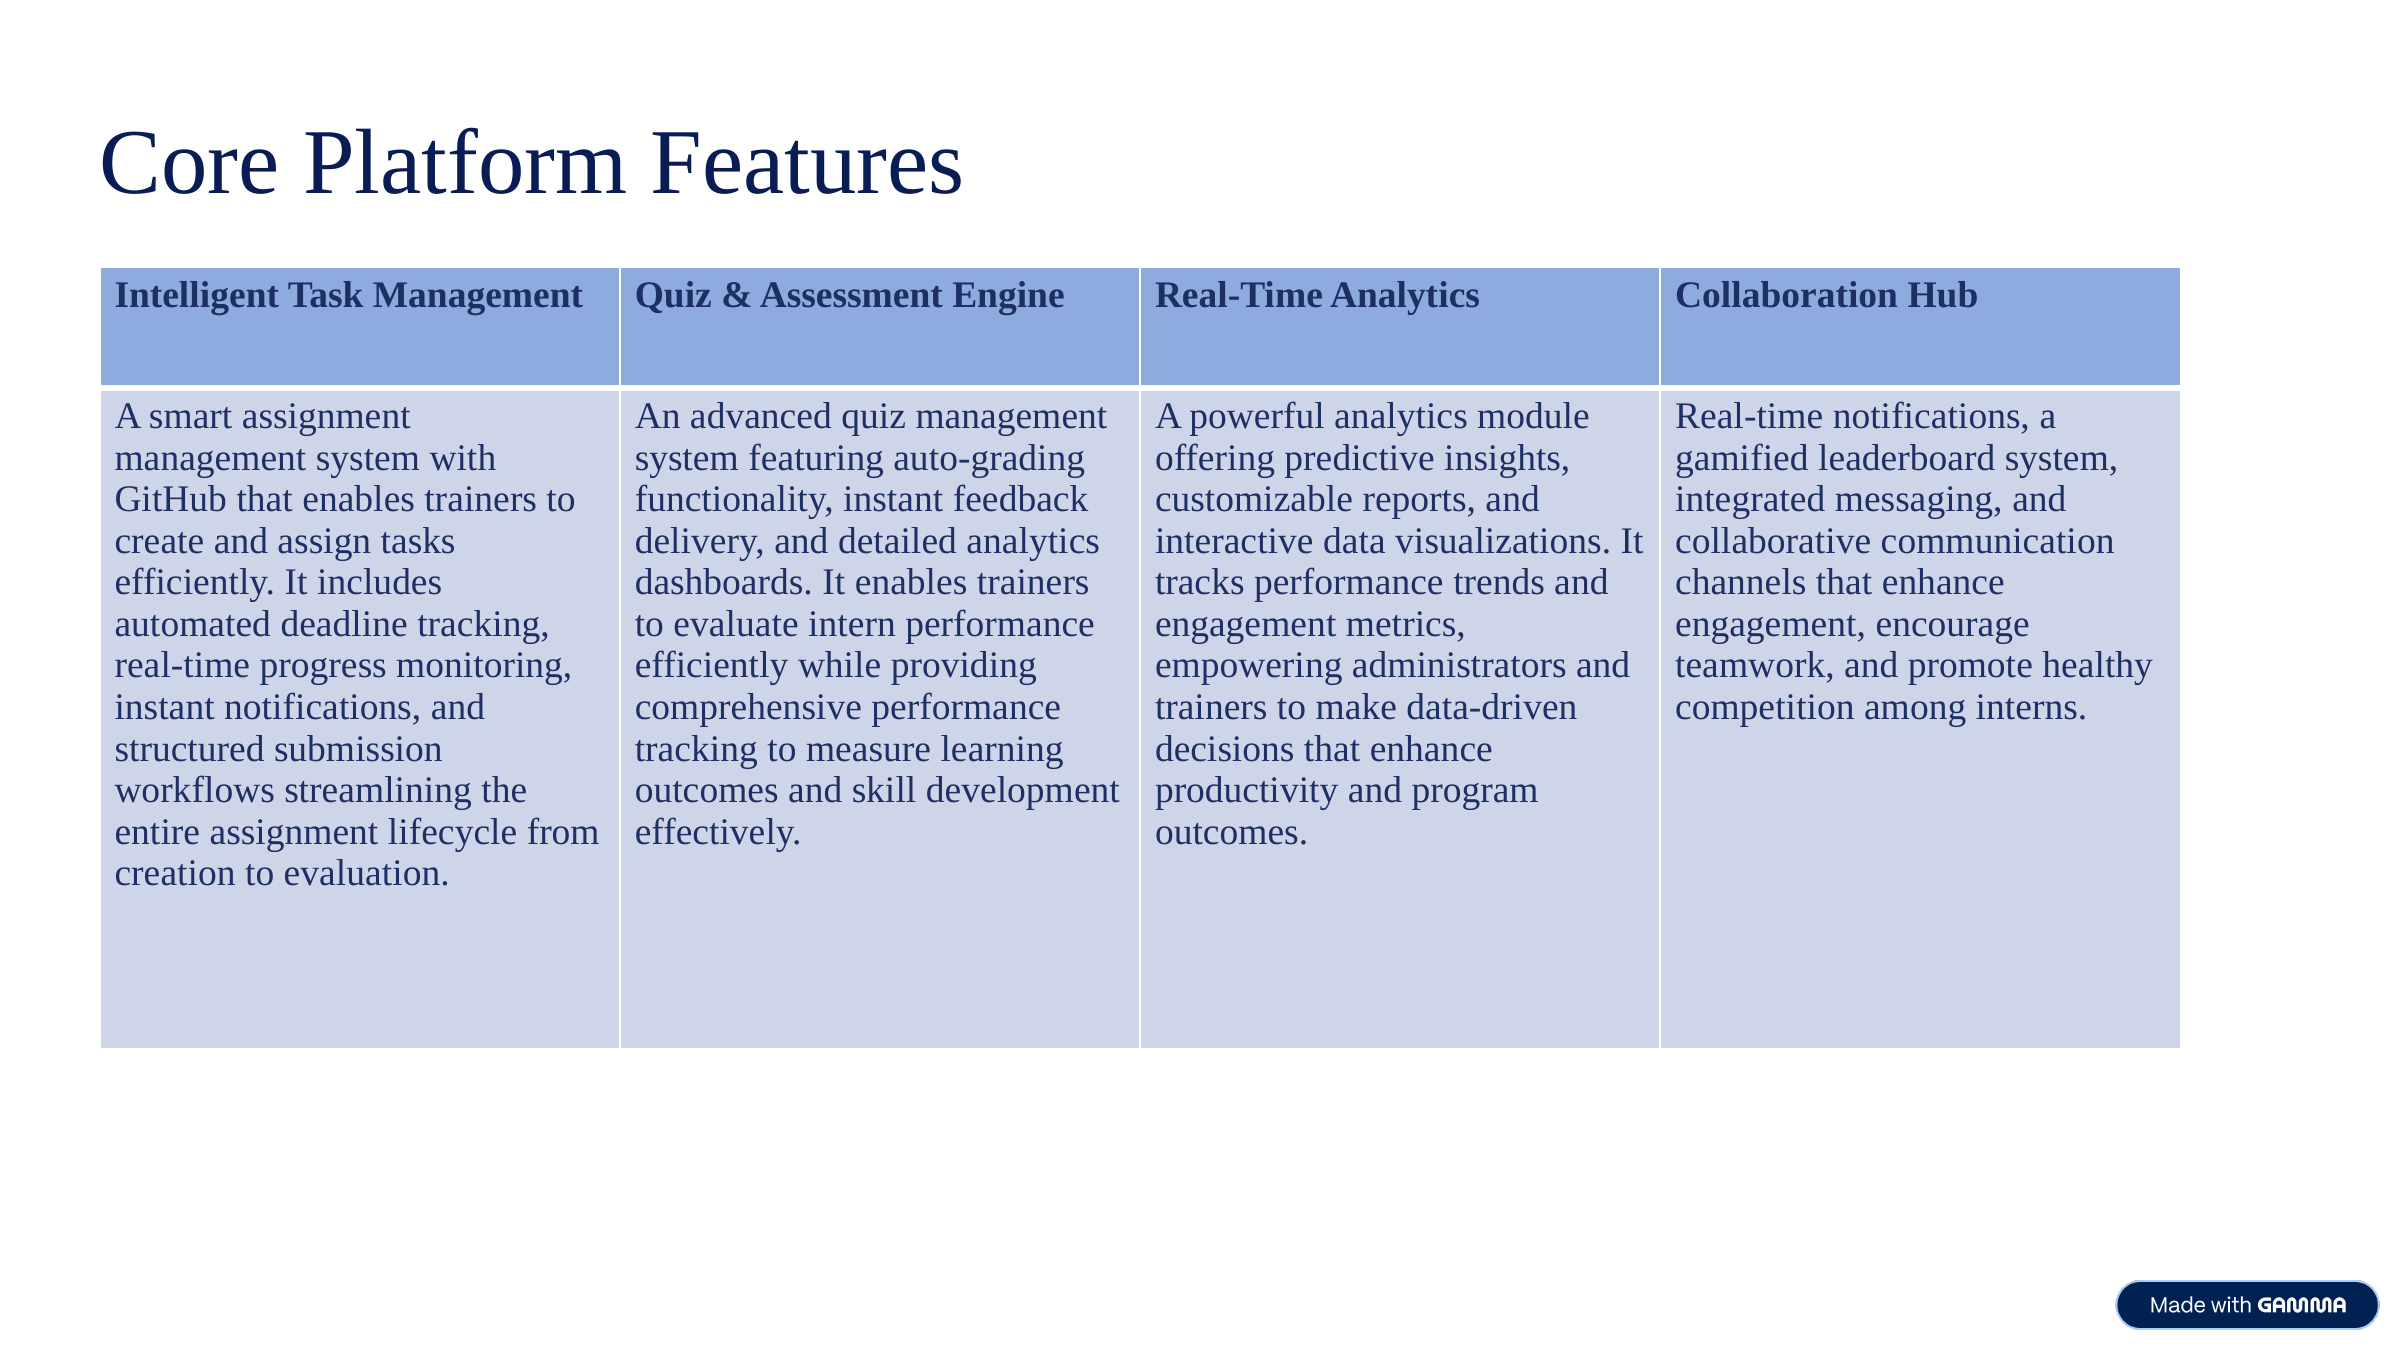

Core Platform Features
| Intelligent Task Management | Quiz & Assessment Engine | Real-Time Analytics | Collaboration Hub |
| --- | --- | --- | --- |
| A smart assignment management system with GitHub that enables trainers to create and assign tasks efficiently. It includes automated deadline tracking, real-time progress monitoring, instant notifications, and structured submission workflows streamlining the entire assignment lifecycle from creation to evaluation. | An advanced quiz management system featuring auto-grading functionality, instant feedback delivery, and detailed analytics dashboards. It enables trainers to evaluate intern performance efficiently while providing comprehensive performance tracking to measure learning outcomes and skill development effectively. | A powerful analytics module offering predictive insights, customizable reports, and interactive data visualizations. It tracks performance trends and engagement metrics, empowering administrators and trainers to make data-driven decisions that enhance productivity and program outcomes. | Real-time notifications, a gamified leaderboard system, integrated messaging, and collaborative communication channels that enhance engagement, encourage teamwork, and promote healthy competition among interns. |